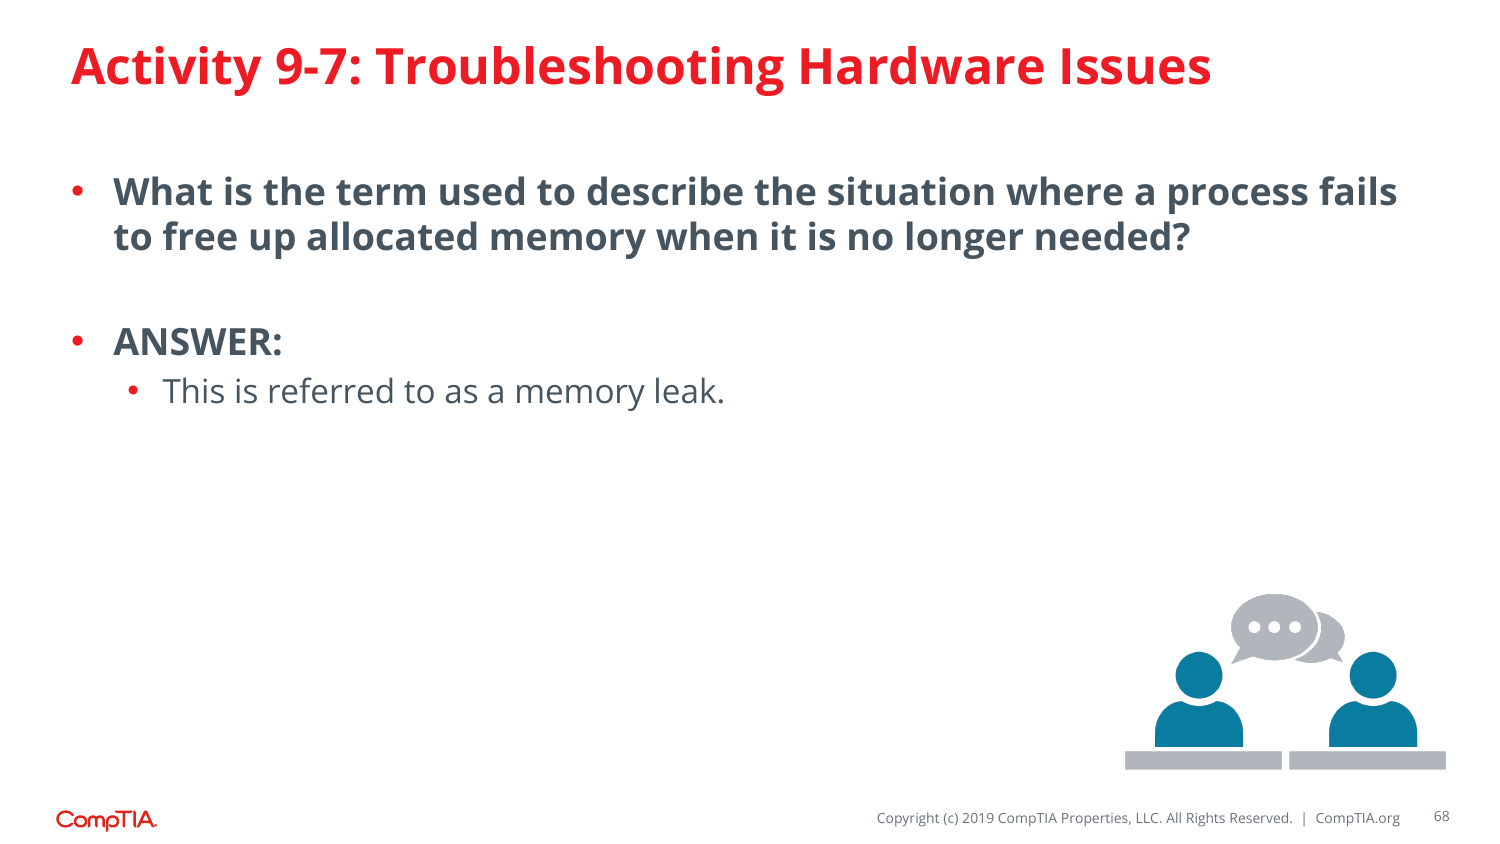

# Activity 9-7: Troubleshooting Hardware Issues
What is the term used to describe the situation where a process fails to free up allocated memory when it is no longer needed?

ANSWER:
This is referred to as a memory leak.

68